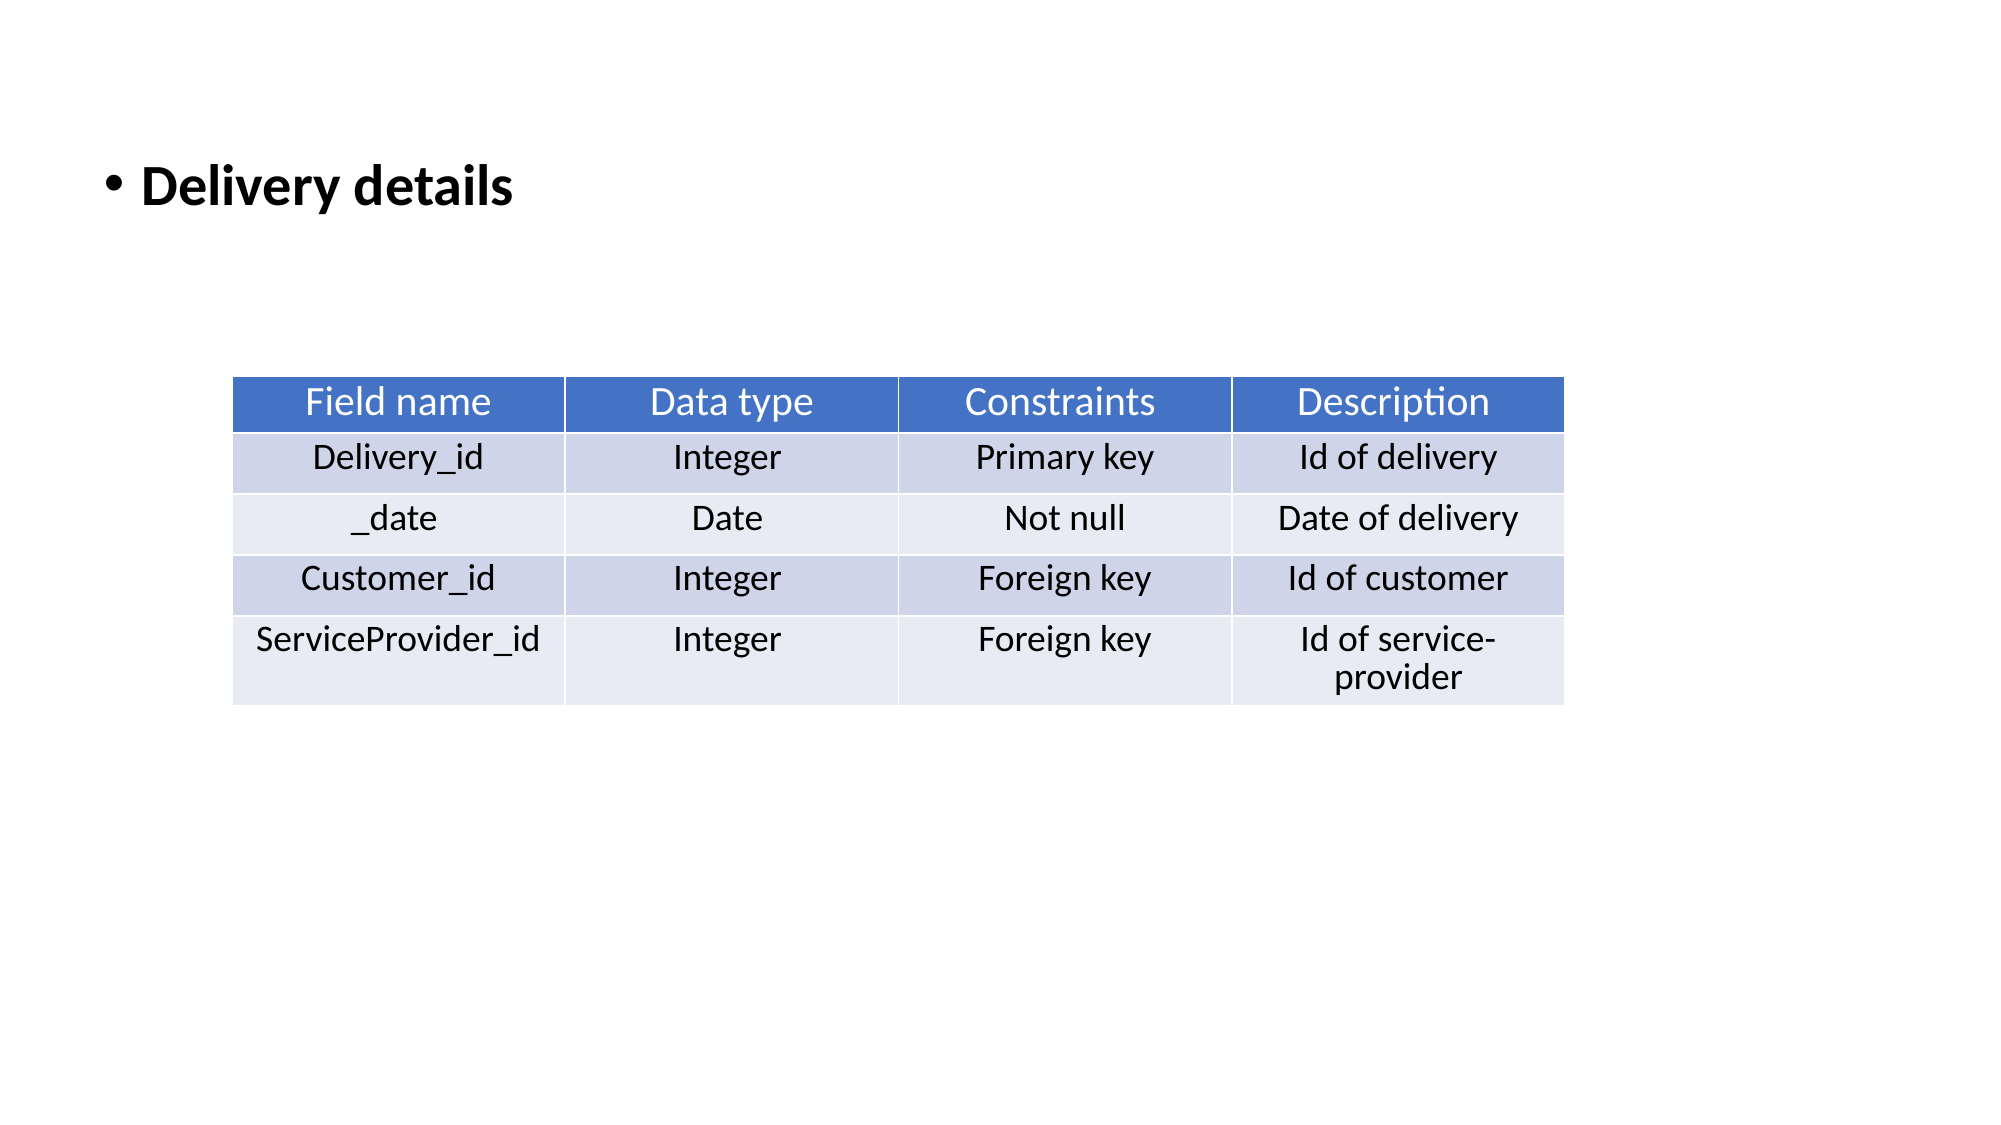

Delivery details

| Field name | Data type | Constraints | Description |
| --- | --- | --- | --- |
| Delivery\_id | Integer | Primary key | Id of delivery |
| \_date | Date | Not null | Date of delivery |
| Customer\_id | Integer | Foreign key | Id of customer |
| ServiceProvider\_id | Integer | Foreign key | Id of service-provider |